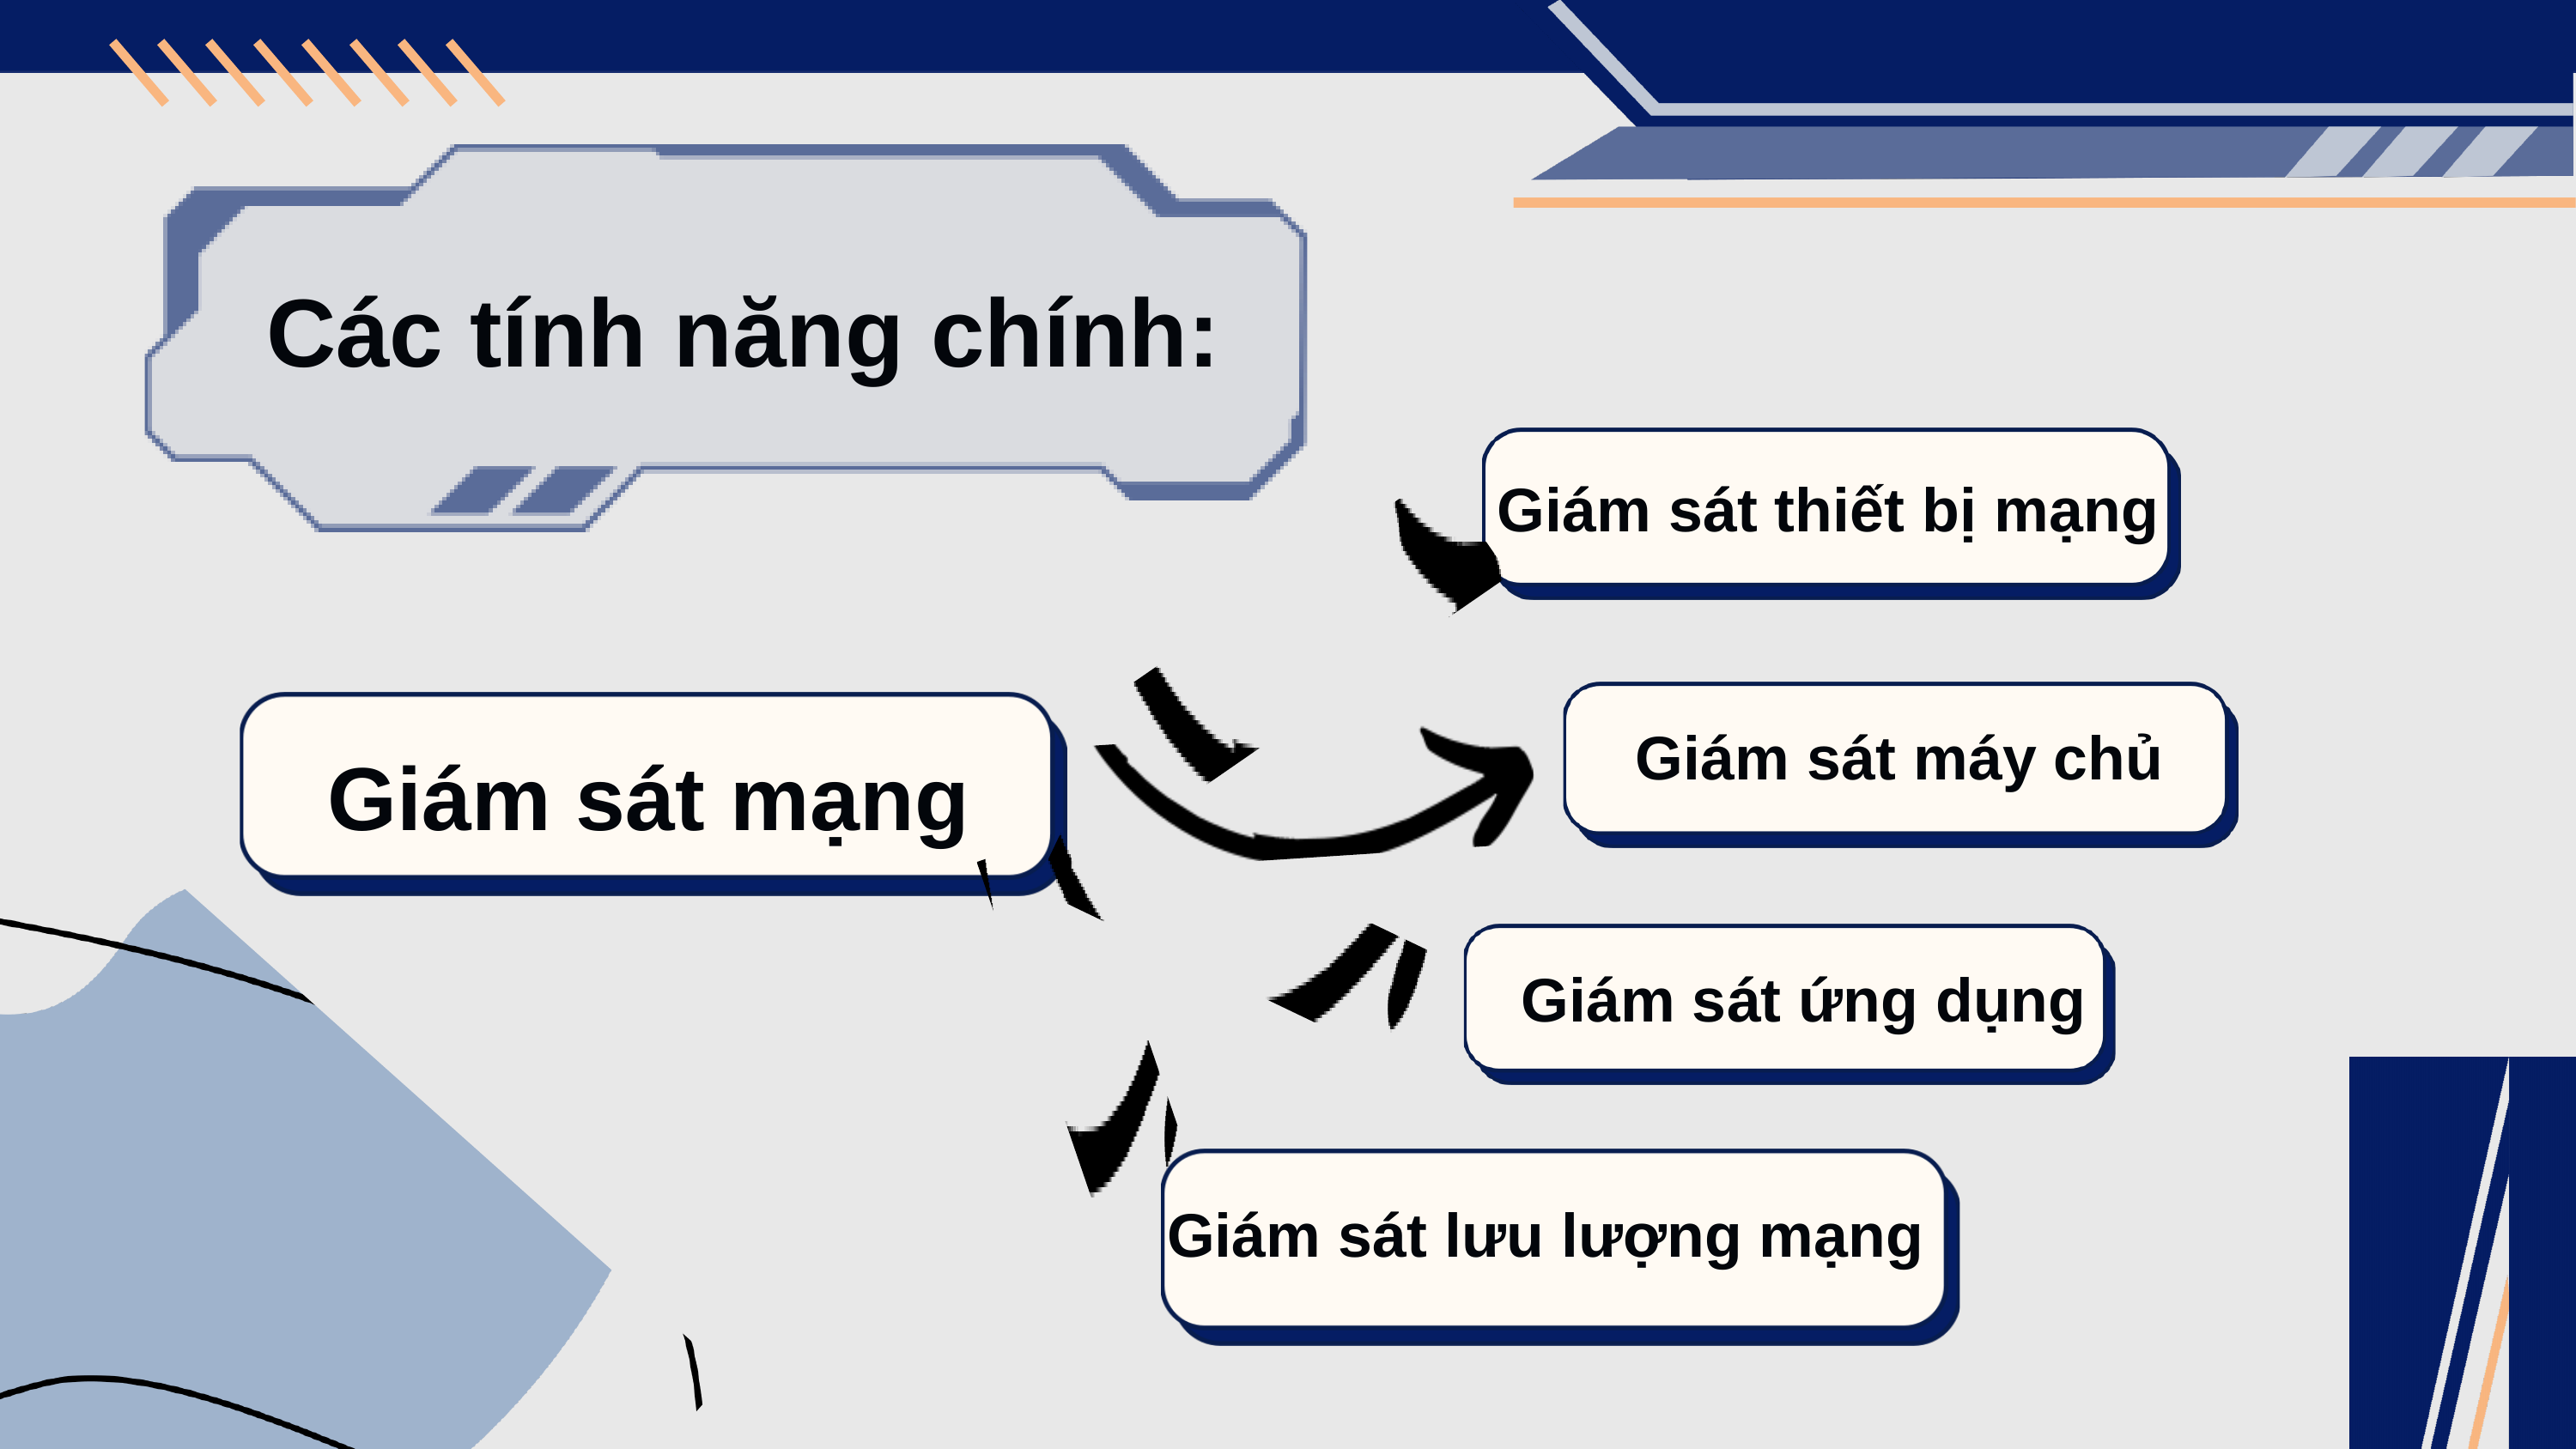

Các tính năng chính:

Giám sát thiết bị mạng

Giám sát máy chủ
Giám sát mạng

Giám sát ứng dụng

Giám sát lưu lượng mạng